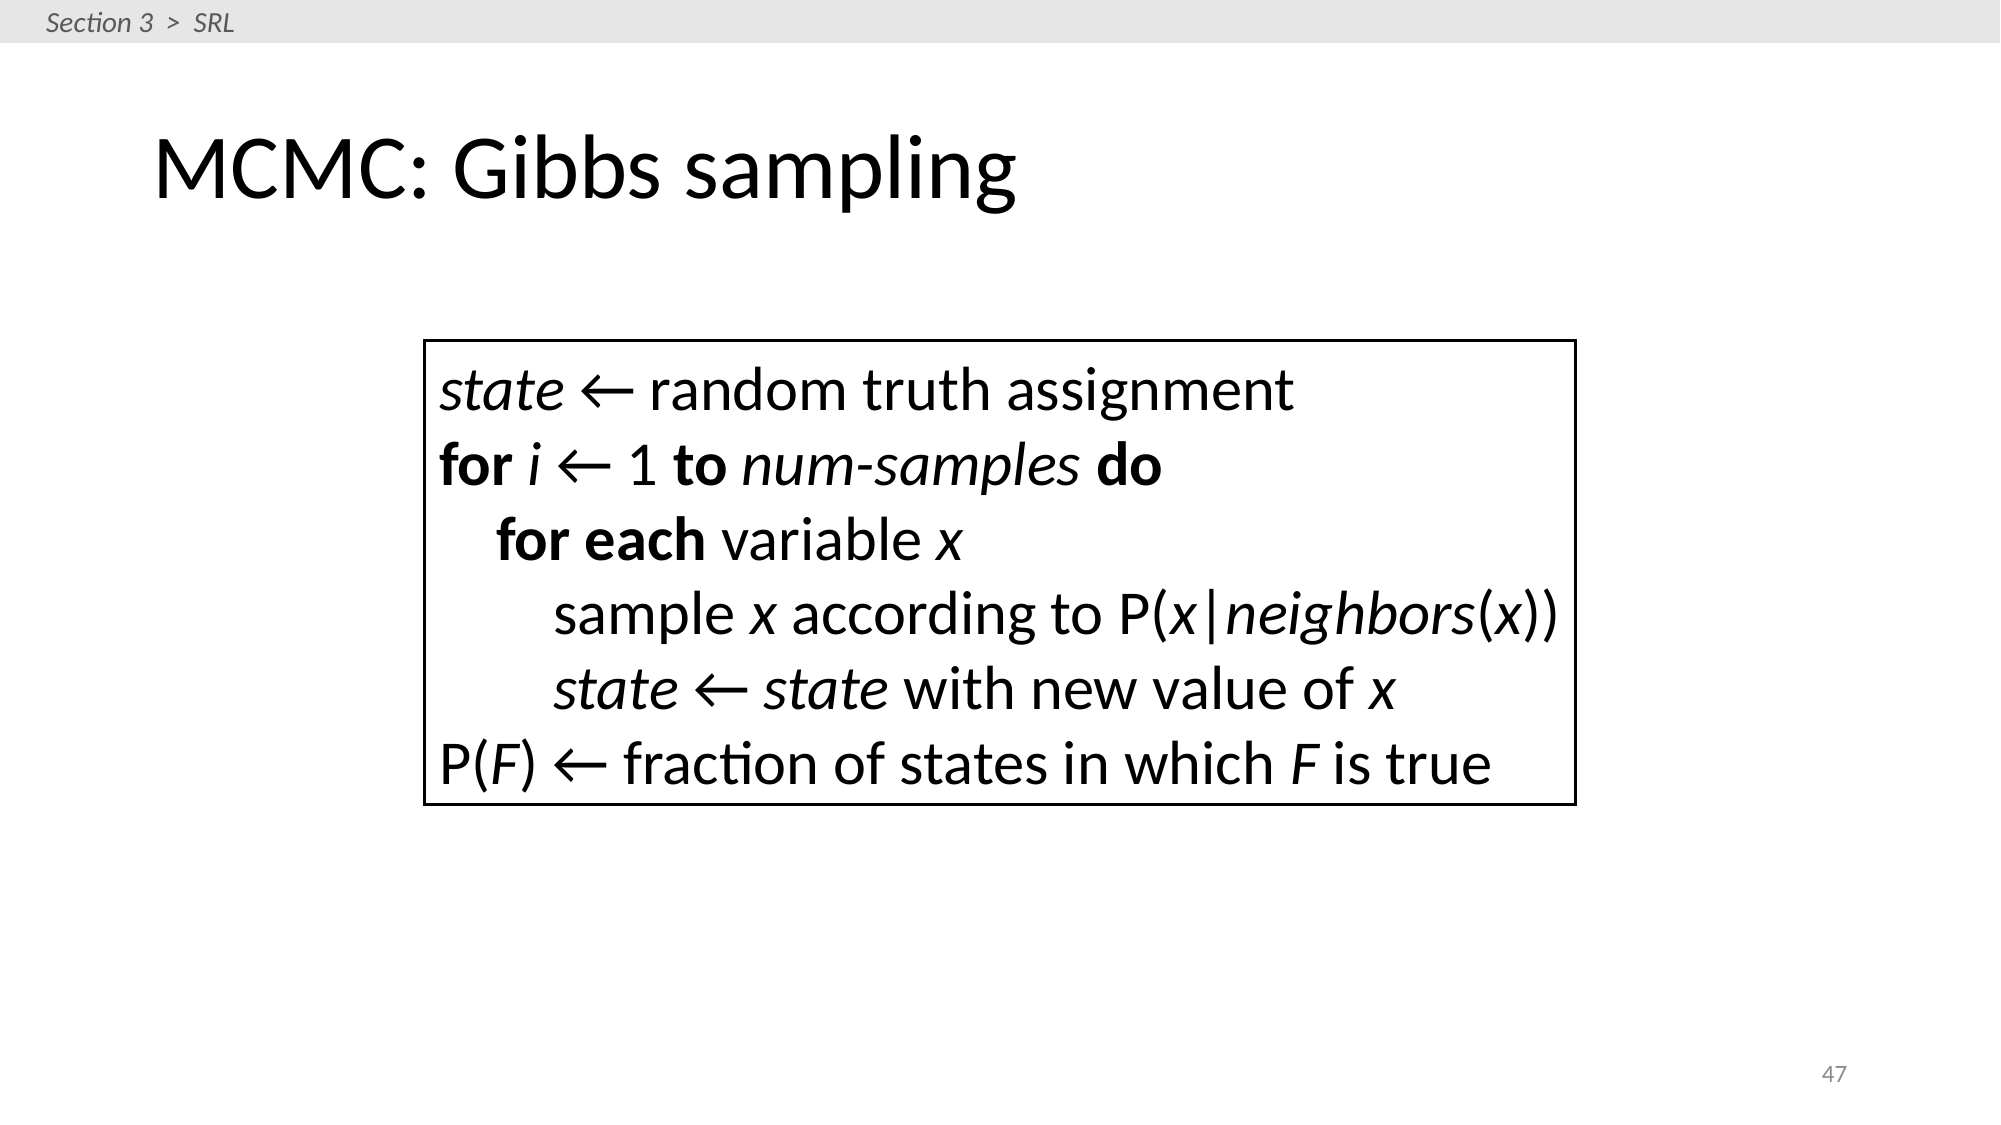

Section 3  >  SRL
# MCMC: Gibbs sampling
state ← random truth assignment
for i ← 1 to num-samples do
    for each variable x
        sample x according to P(x|neighbors(x))
        state ← state with new value of x
P(F) ← fraction of states in which F is true
47